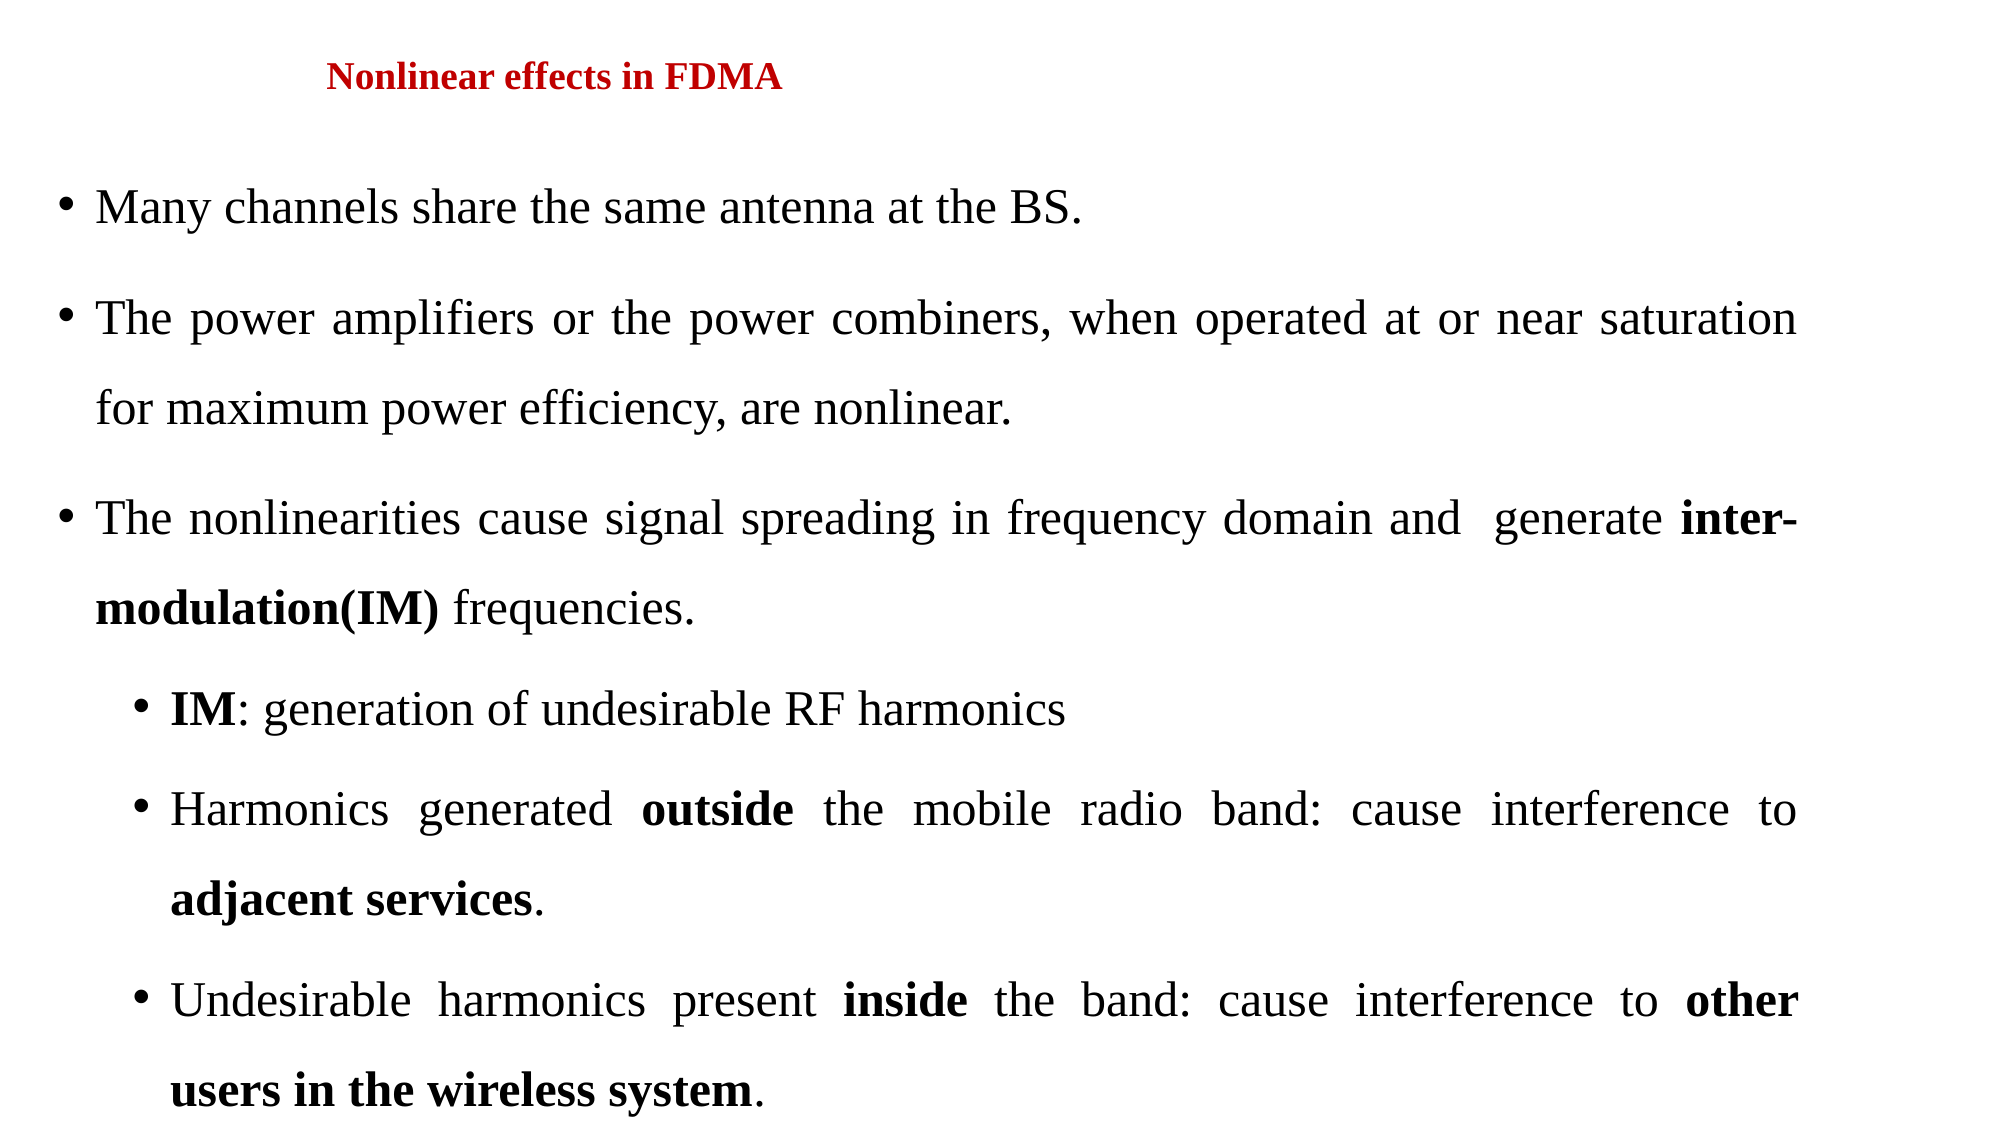

# Nonlinear effects in FDMA
Many channels share the same antenna at the BS.
The power amplifiers or the power combiners, when operated at or near saturation for maximum power efficiency, are nonlinear.
The nonlinearities cause signal spreading in frequency domain and  generate inter-modulation(IM) frequencies.
IM: generation of undesirable RF harmonics
Harmonics generated outside the mobile radio band: cause interference to adjacent services.
Undesirable harmonics present inside the band: cause interference to other users in the wireless system.